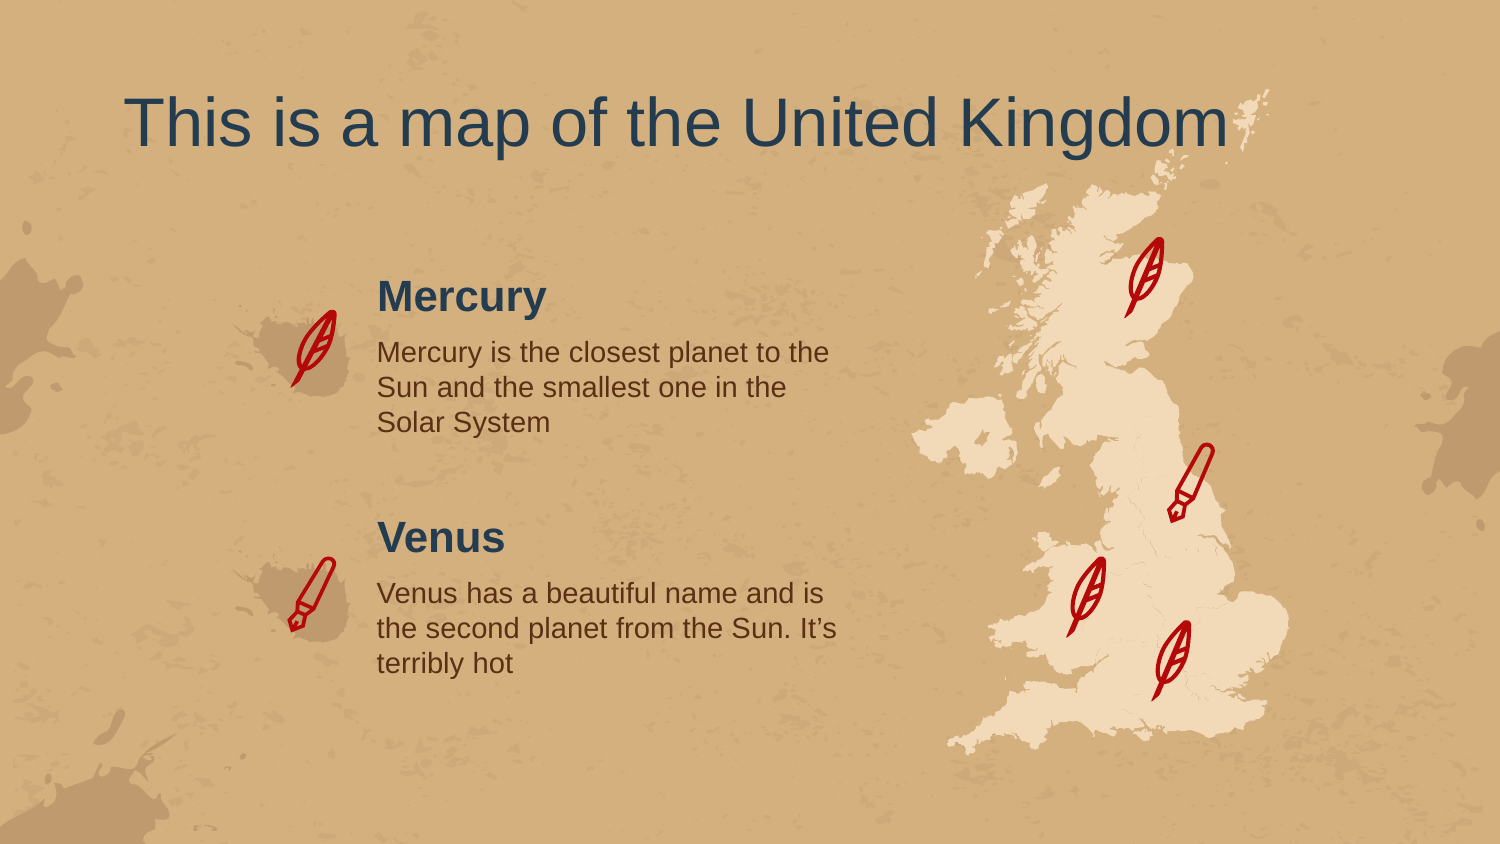

# This is a map of the United Kingdom

Mercury

Mercury is the closest planet to the Sun and the smallest one in the Solar System

Venus

Venus has a beautiful name and is the second planet from the Sun. It’s terribly hot